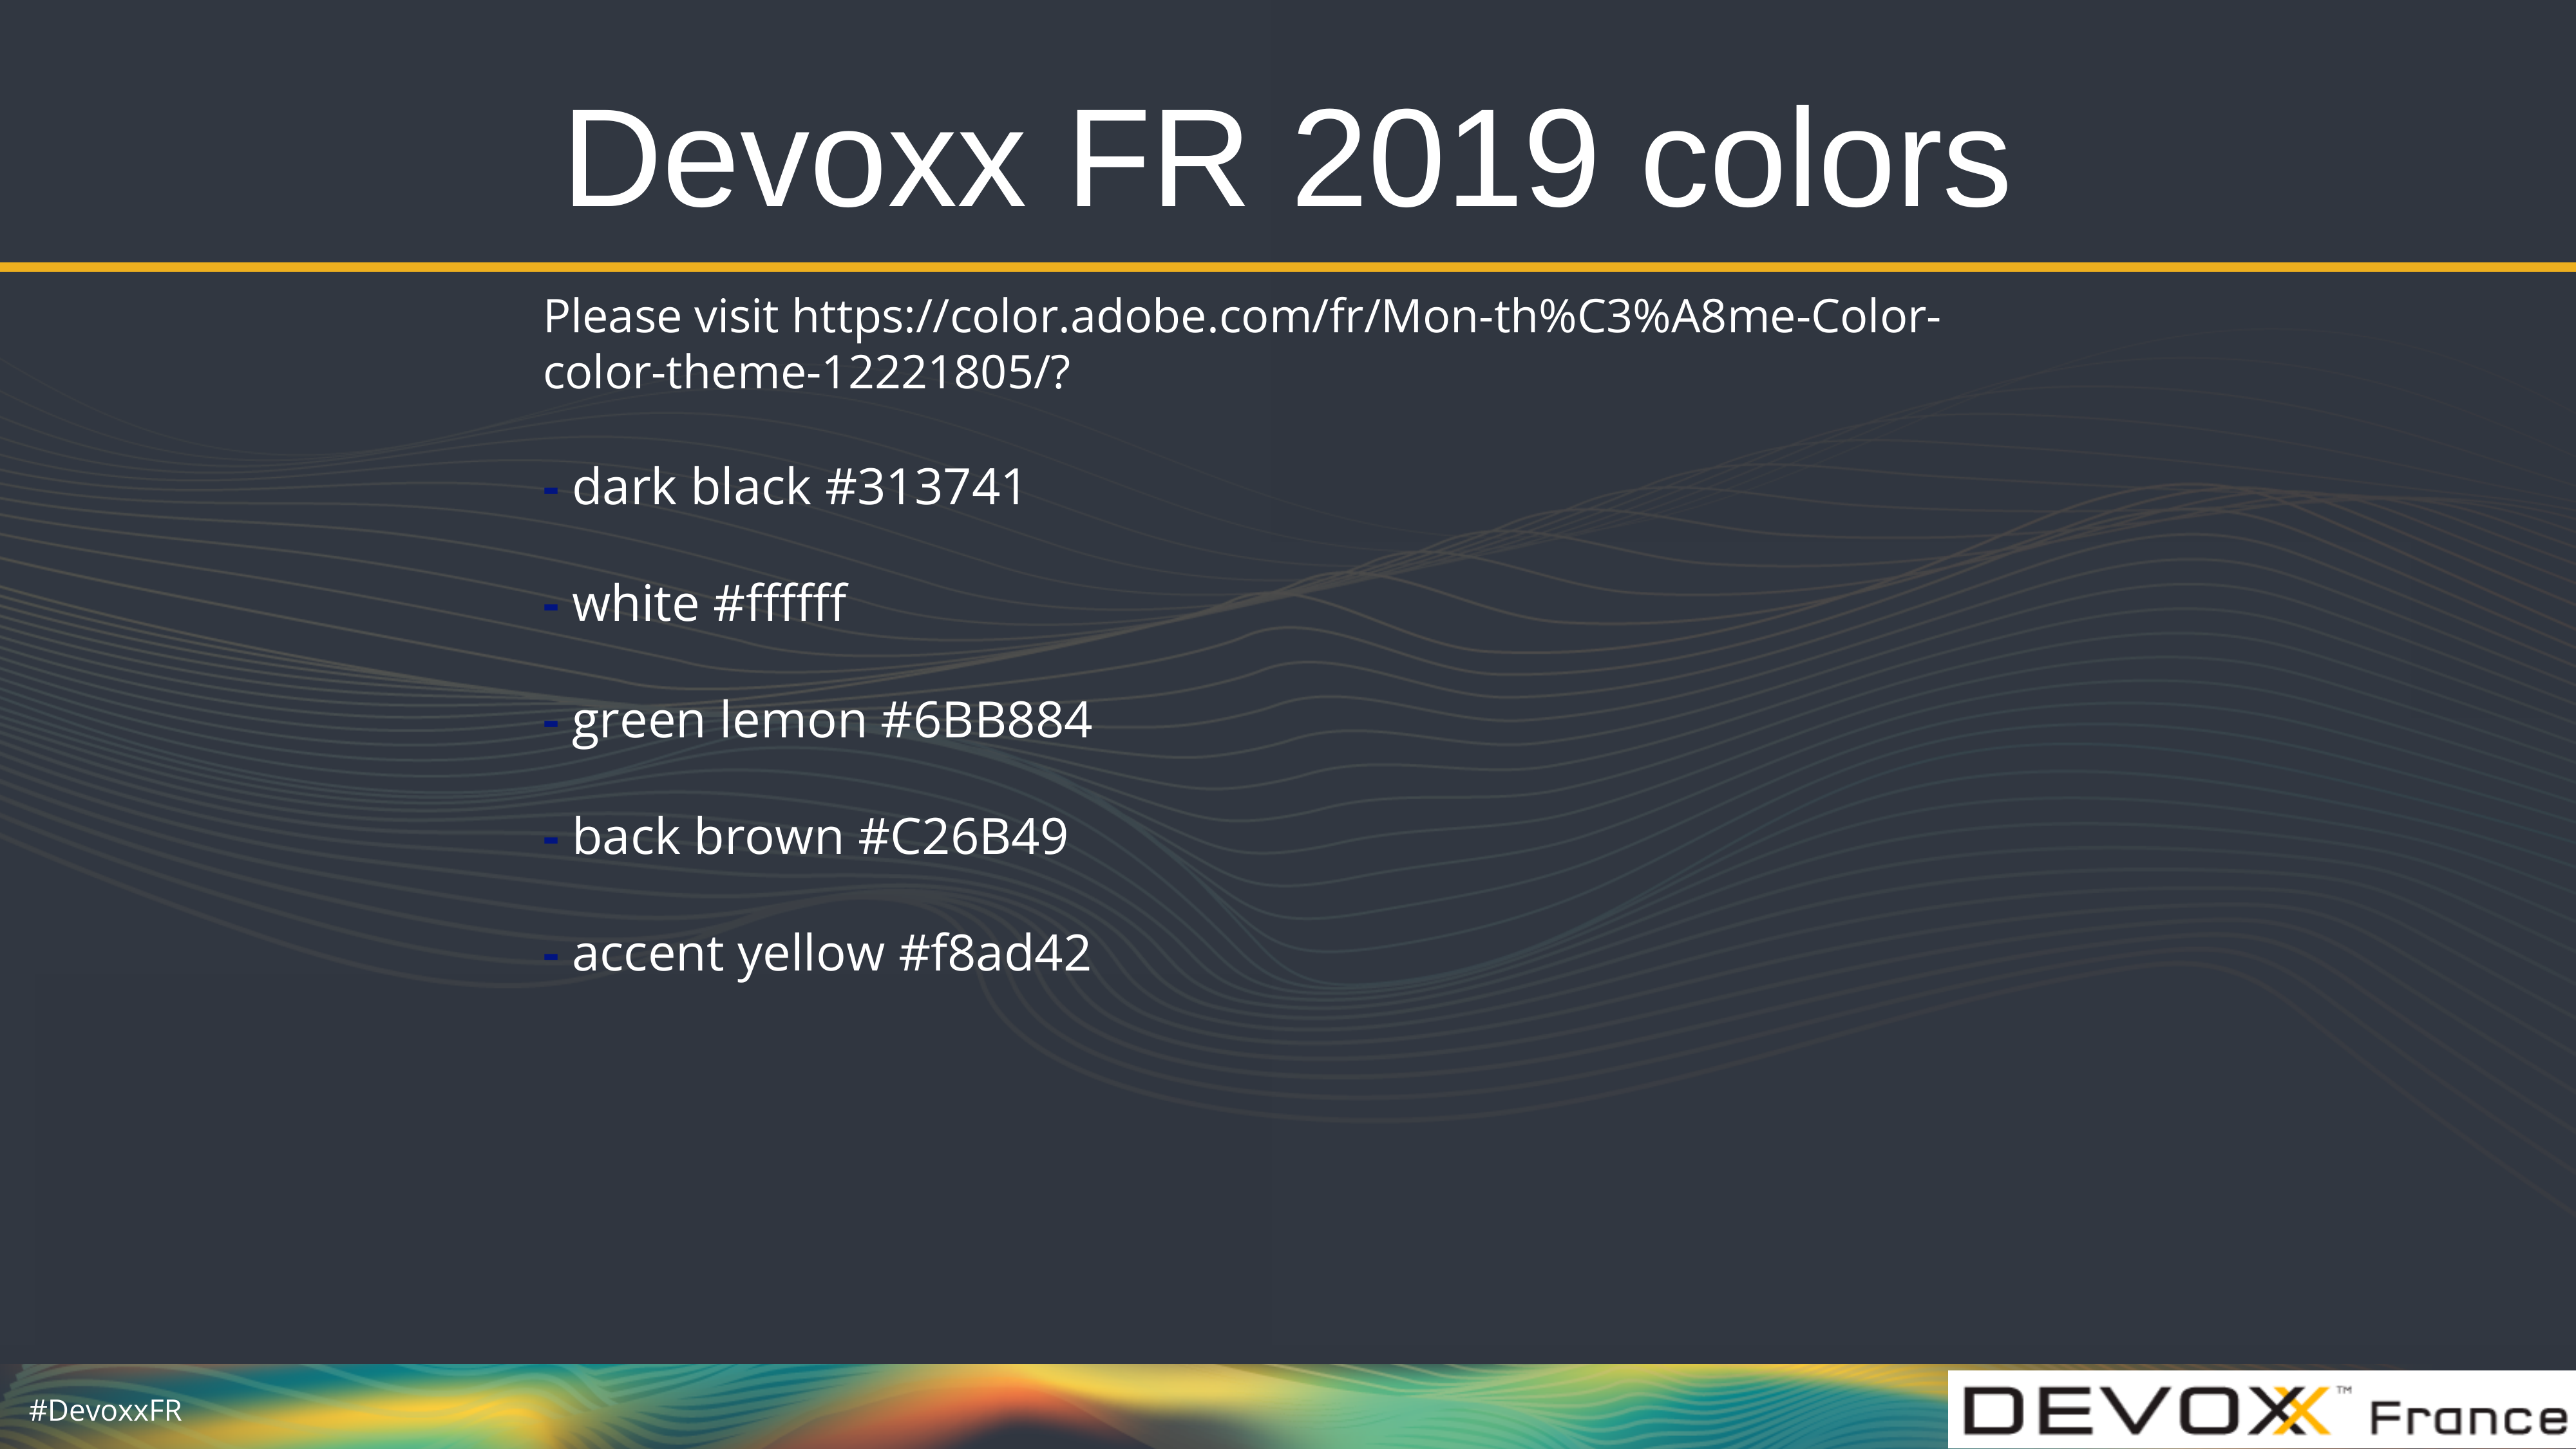

# Devoxx FR 2019 colors
Please visit https://color.adobe.com/fr/Mon-th%C3%A8me-Color-color-theme-12221805/?
- dark black #313741
- white #ffffff
- green lemon #6BB884
- back brown #C26B49
- accent yellow #f8ad42

4